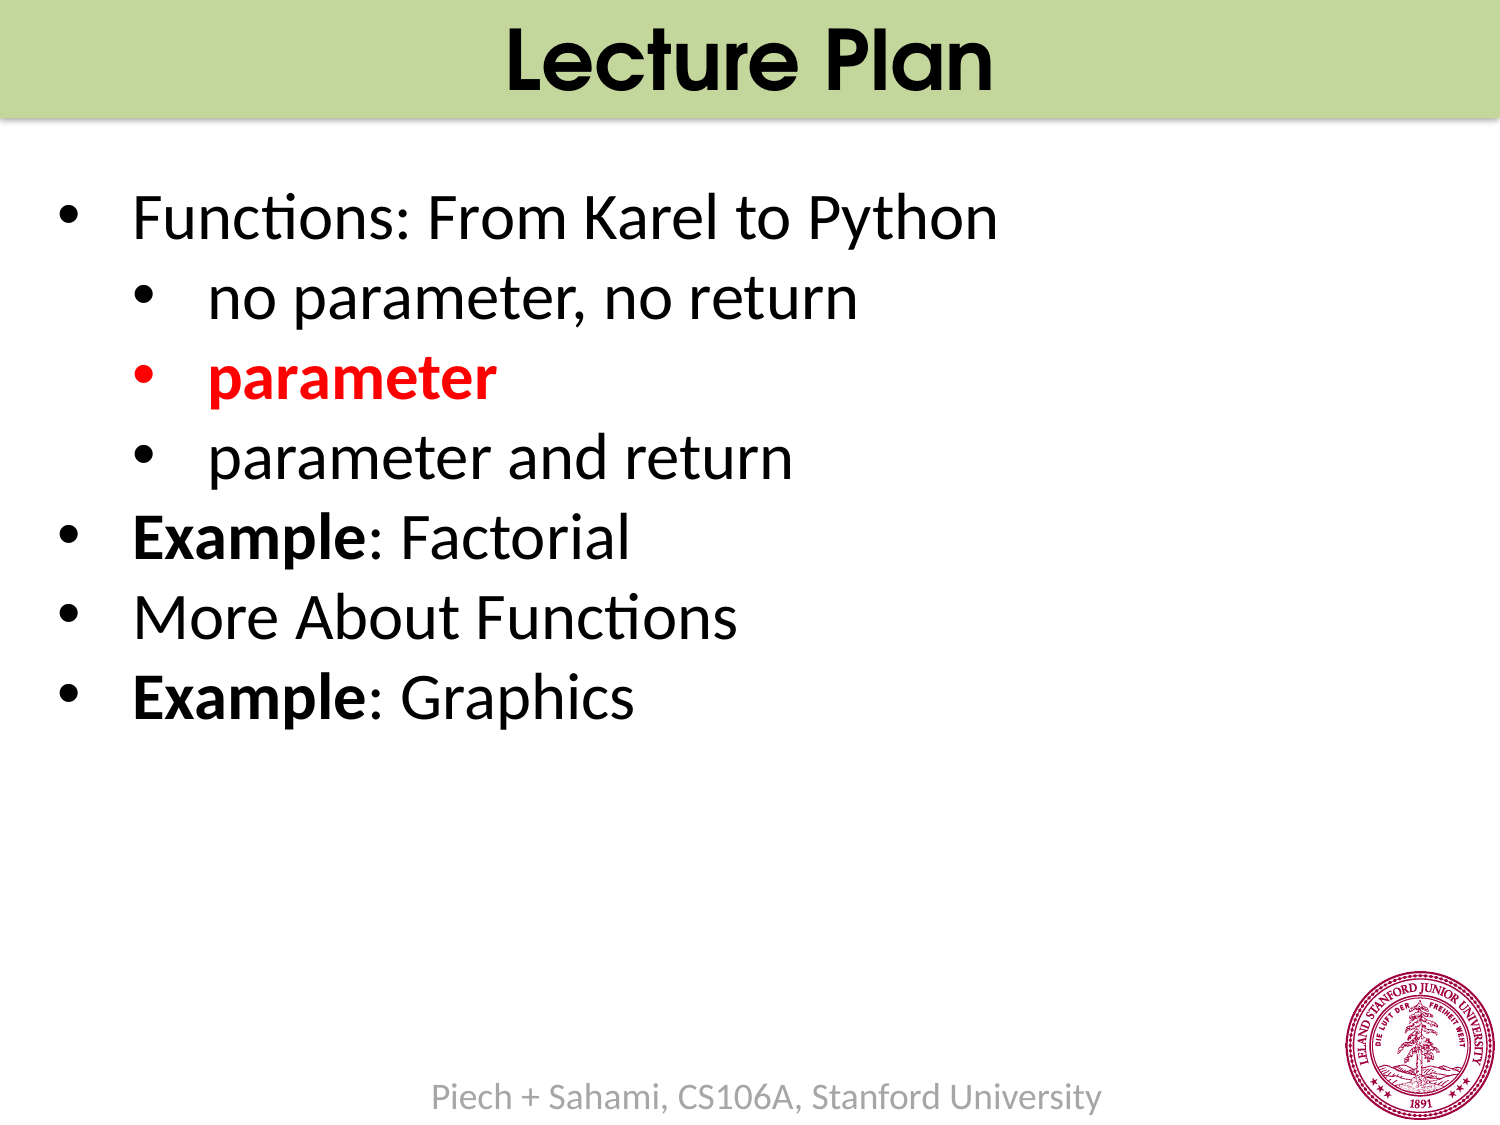

Lecture Plan
Functions: From Karel to Python
no parameter, no return
parameter
parameter and return
Example: Factorial
More About Functions
Example: Graphics